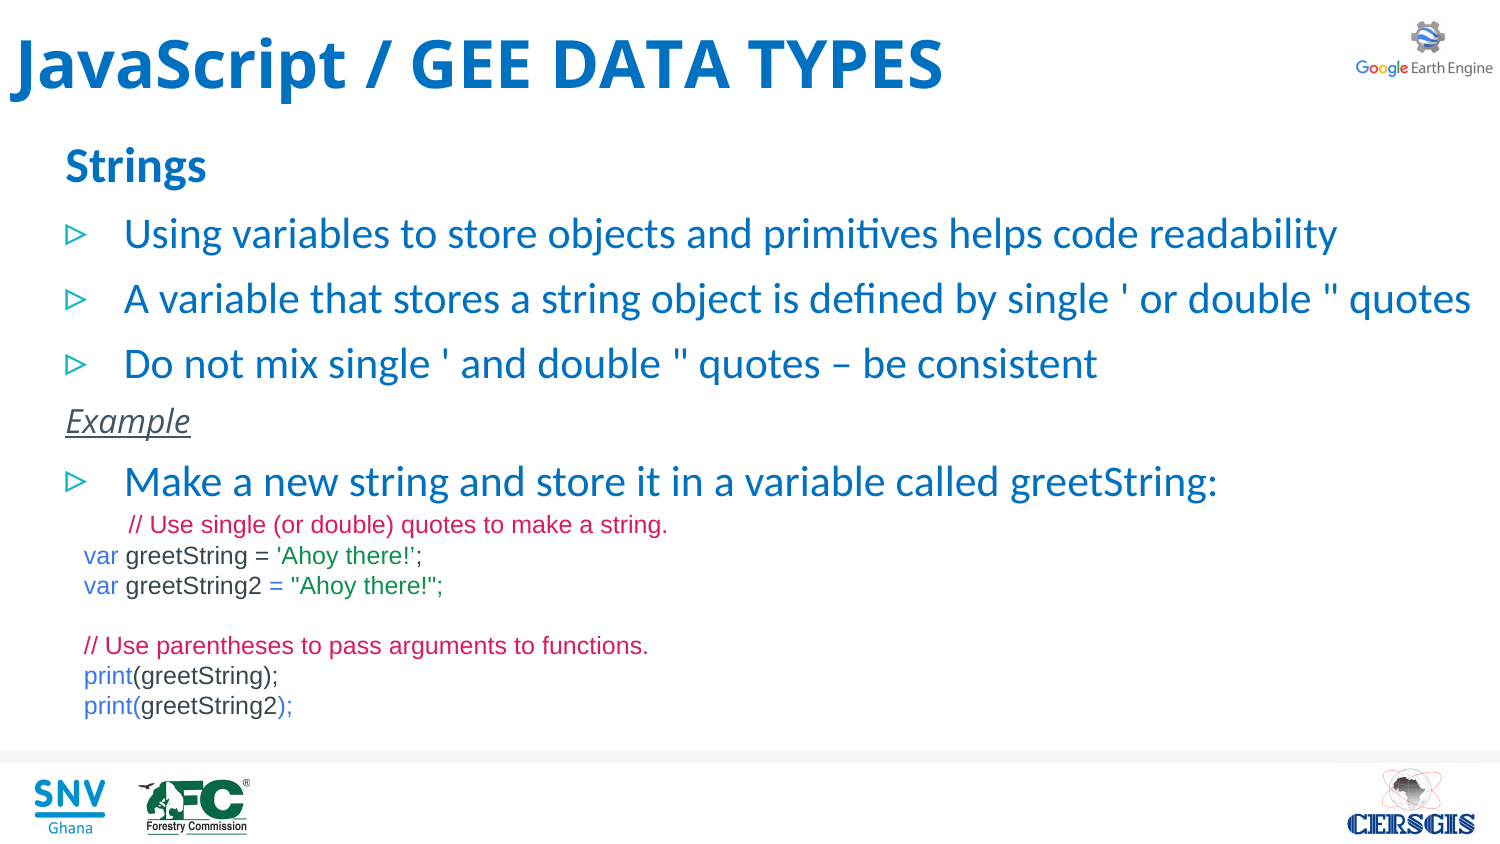

JavaScript / GEE DATA TYPES
Strings
Using variables to store objects and primitives helps code readability
A variable that stores a string object is defined by single ' or double " quotes
Do not mix single ' and double " quotes – be consistent
Example
Make a new string and store it in a variable called greetString:
           // Use single (or double) quotes to make a string.
     var greetString = 'Ahoy there!’;
     var greetString2 = "Ahoy there!";

     // Use parentheses to pass arguments to functions.
     print(greetString);
     print(greetString2);